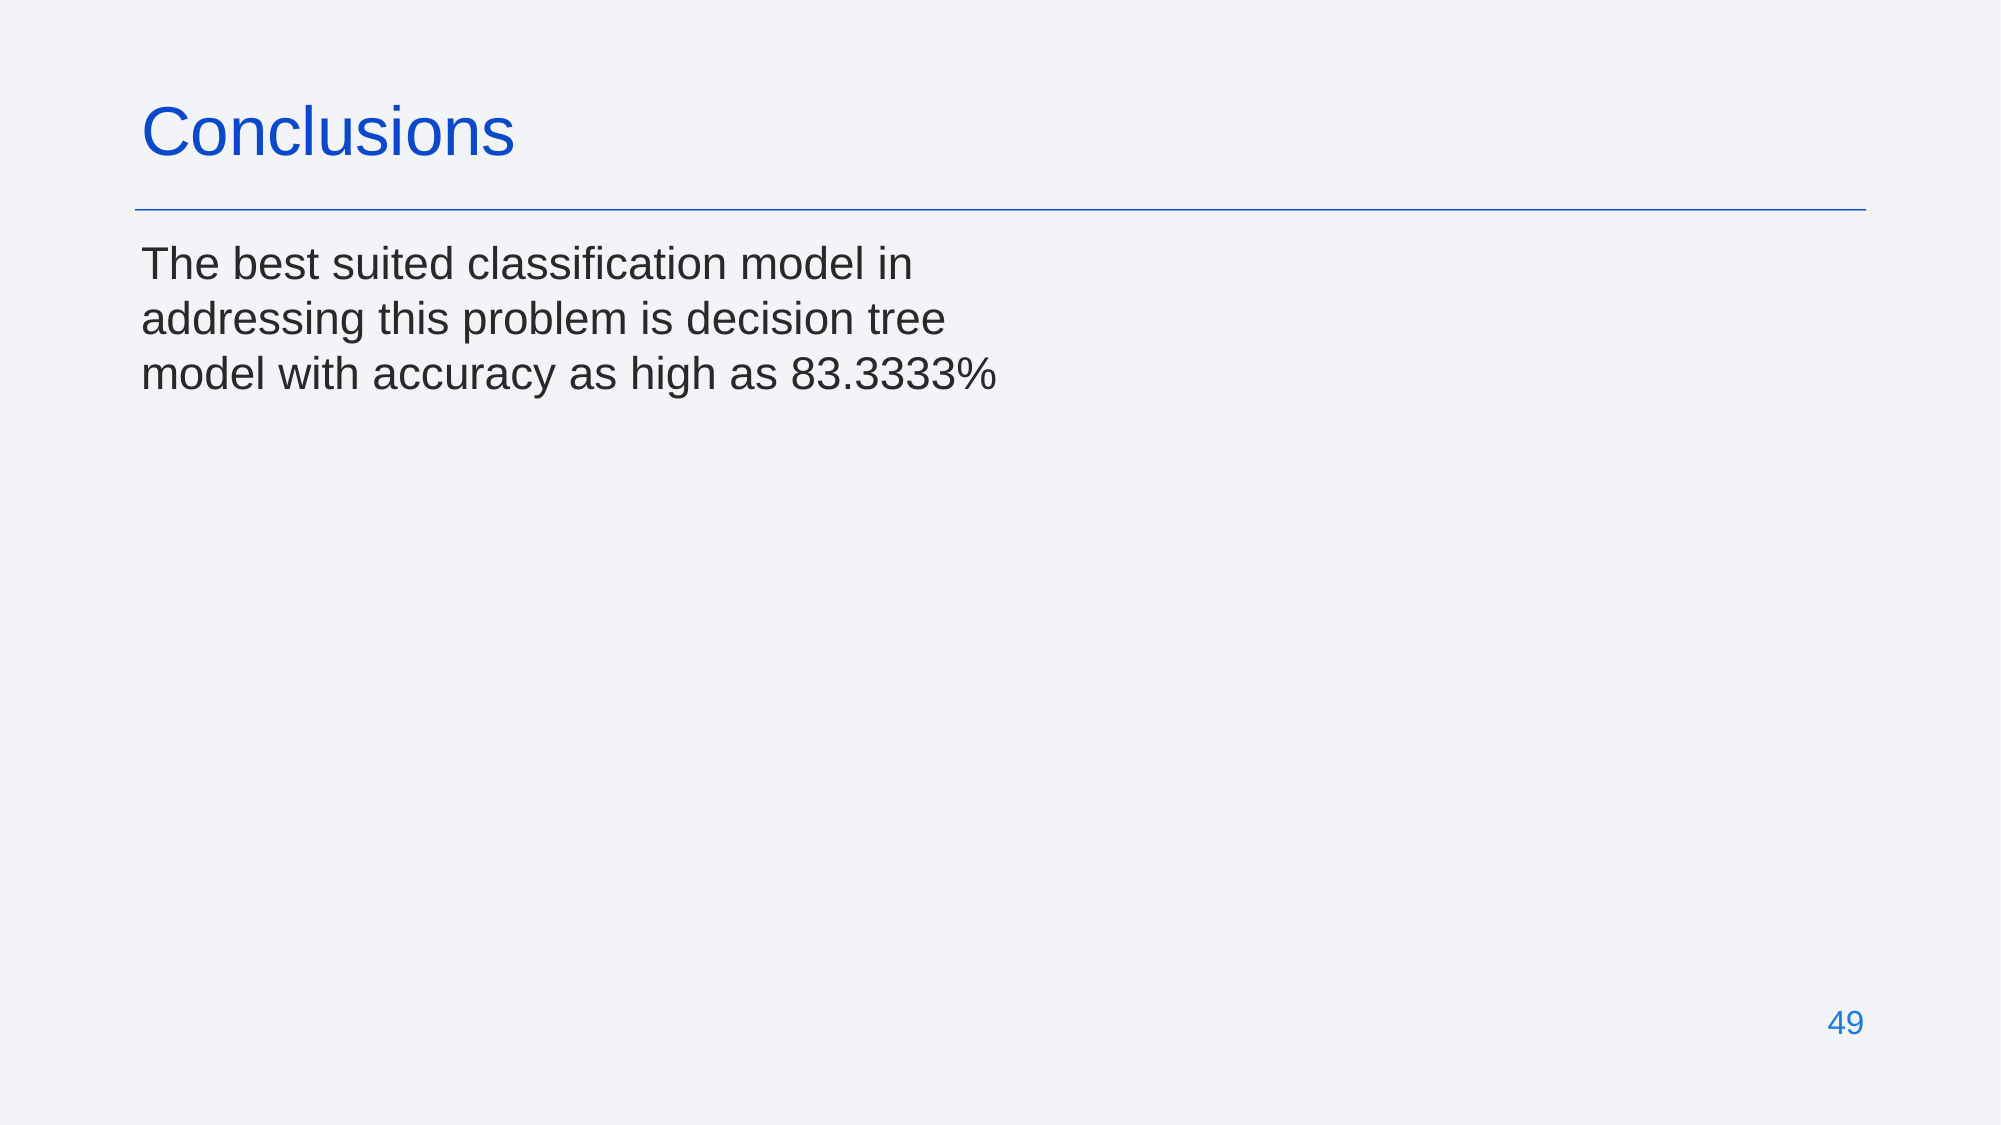

Conclusions
The best suited classification model in addressing this problem is decision tree model with accuracy as high as 83.3333%
49